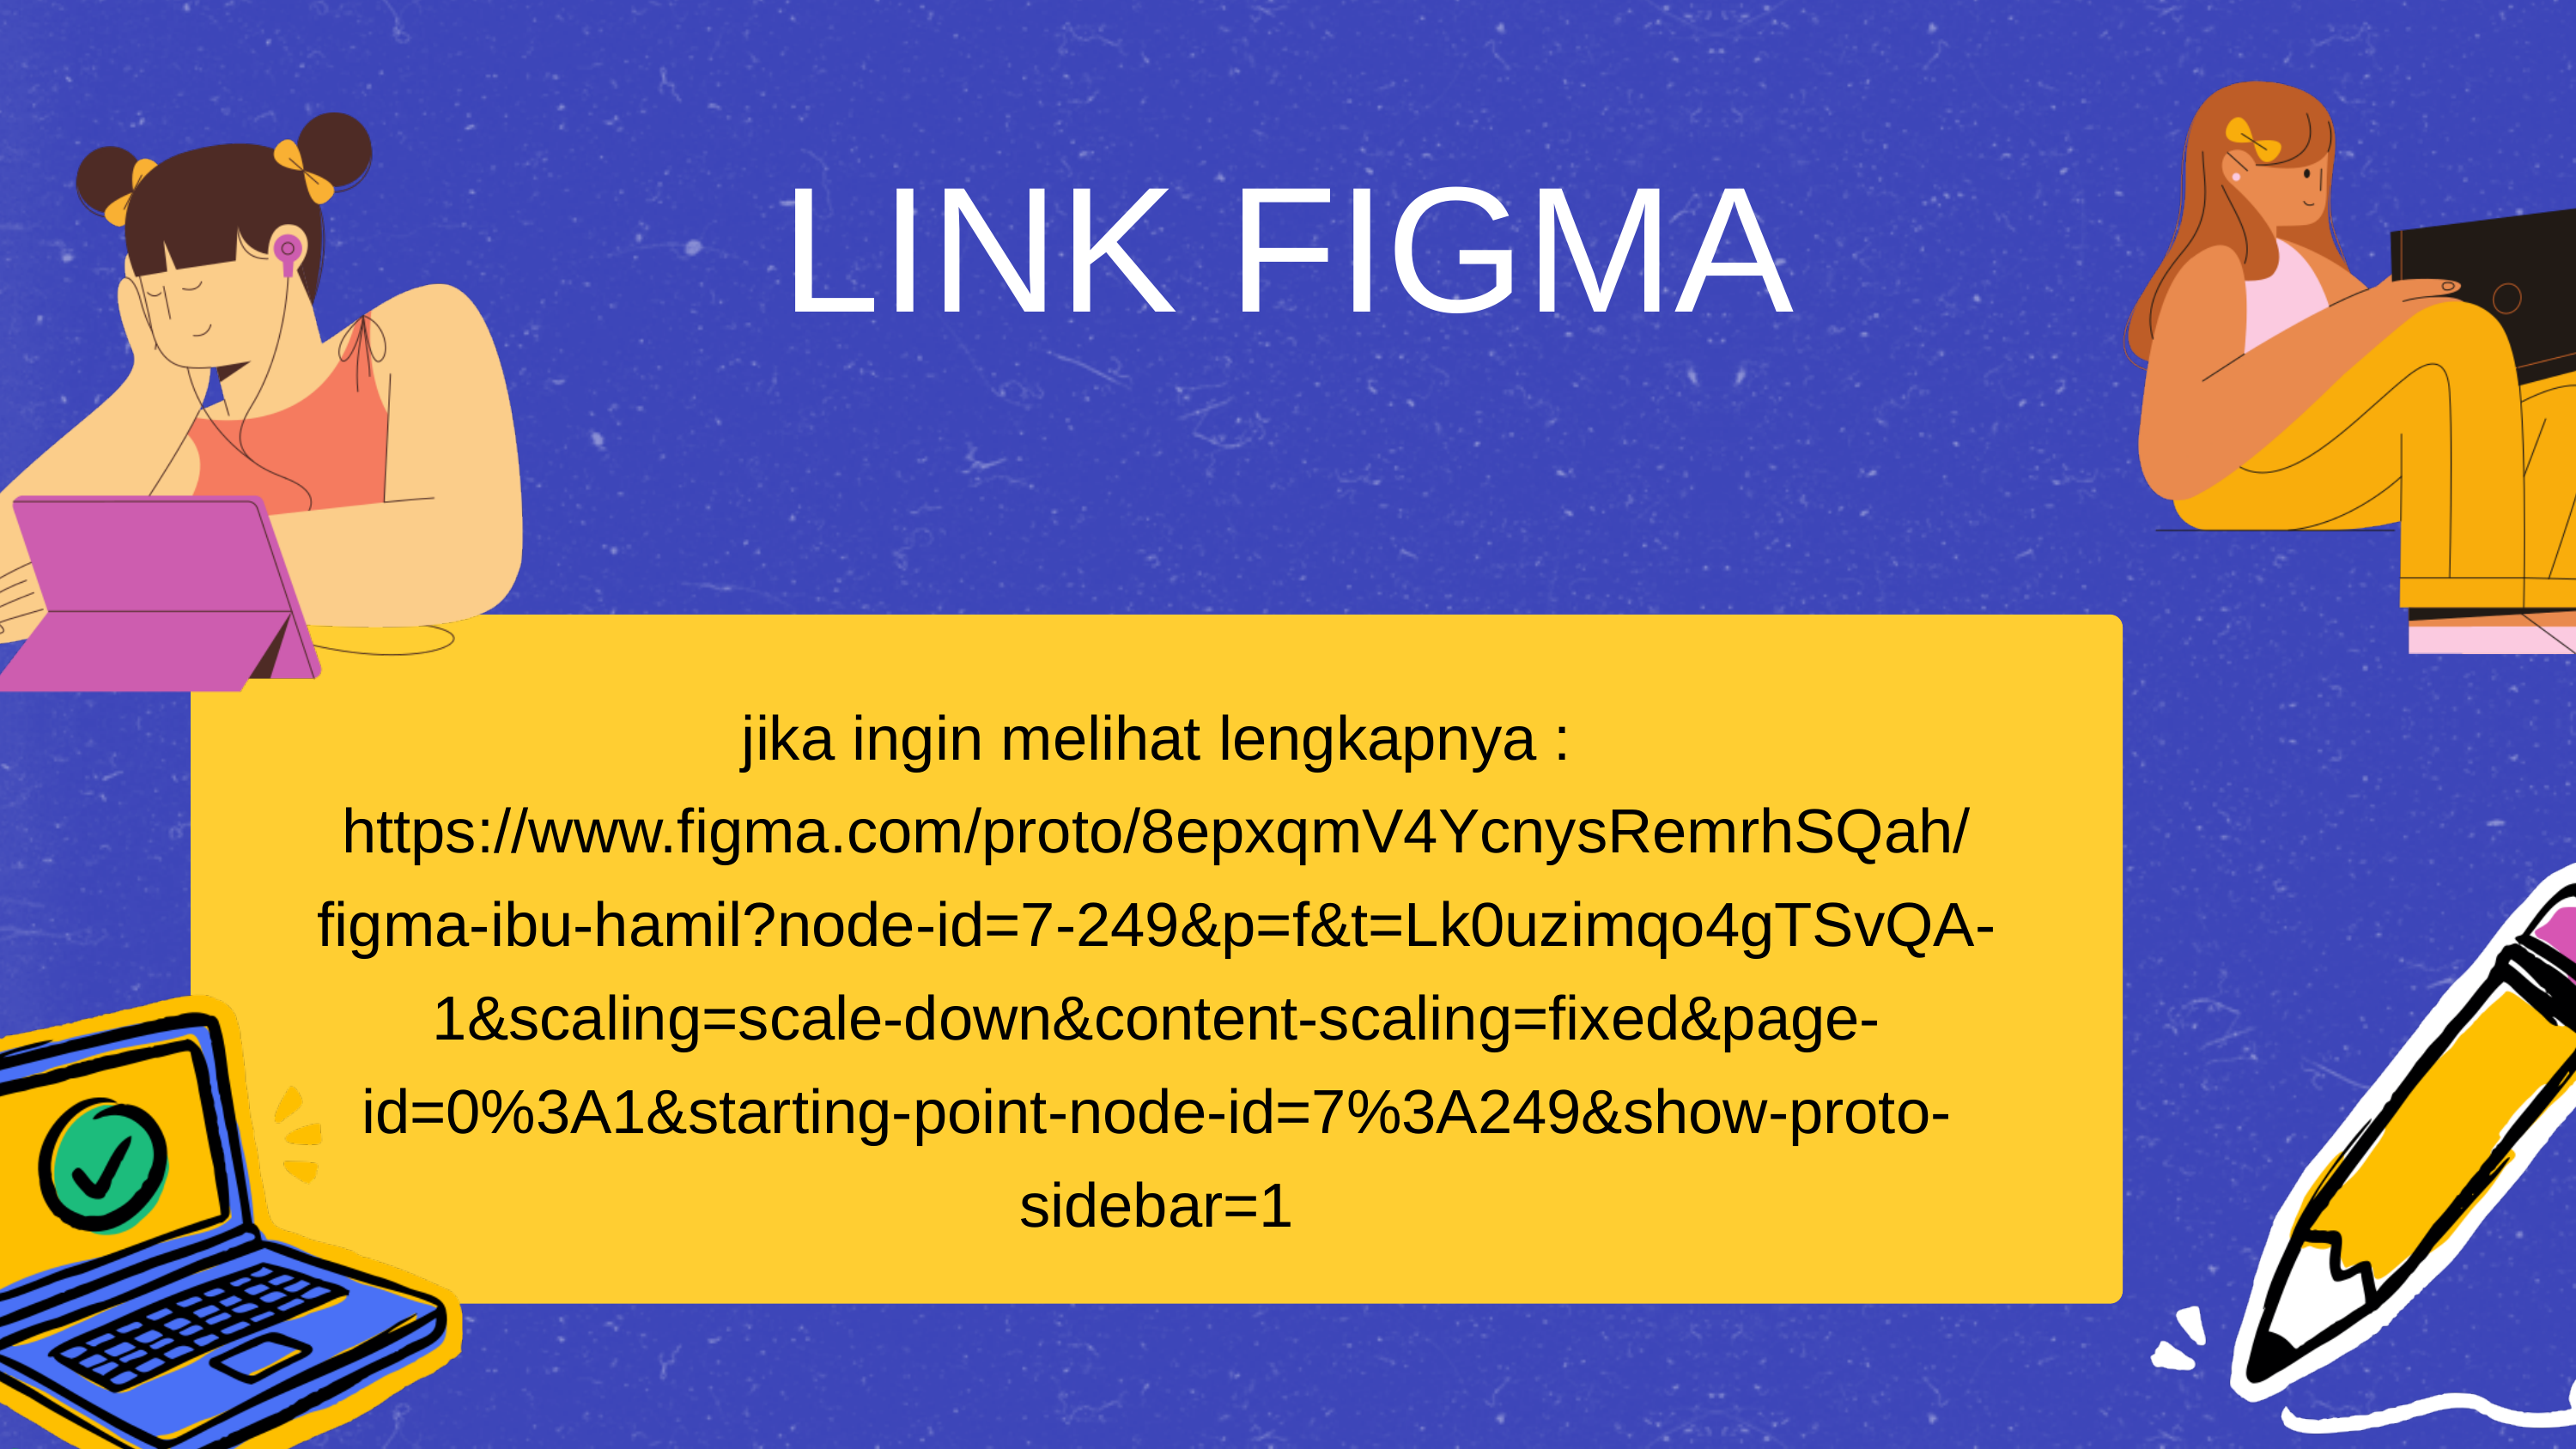

LINK FIGMA

jika ingin melihat lengkapnya :
https://www.figma.com/proto/8epxqmV4YcnysRemrhSQah/figma-ibu-hamil?node-id=7-249&p=f&t=Lk0uzimqo4gTSvQA-1&scaling=scale-down&content-scaling=fixed&page-id=0%3A1&starting-point-node-id=7%3A249&show-proto-sidebar=1